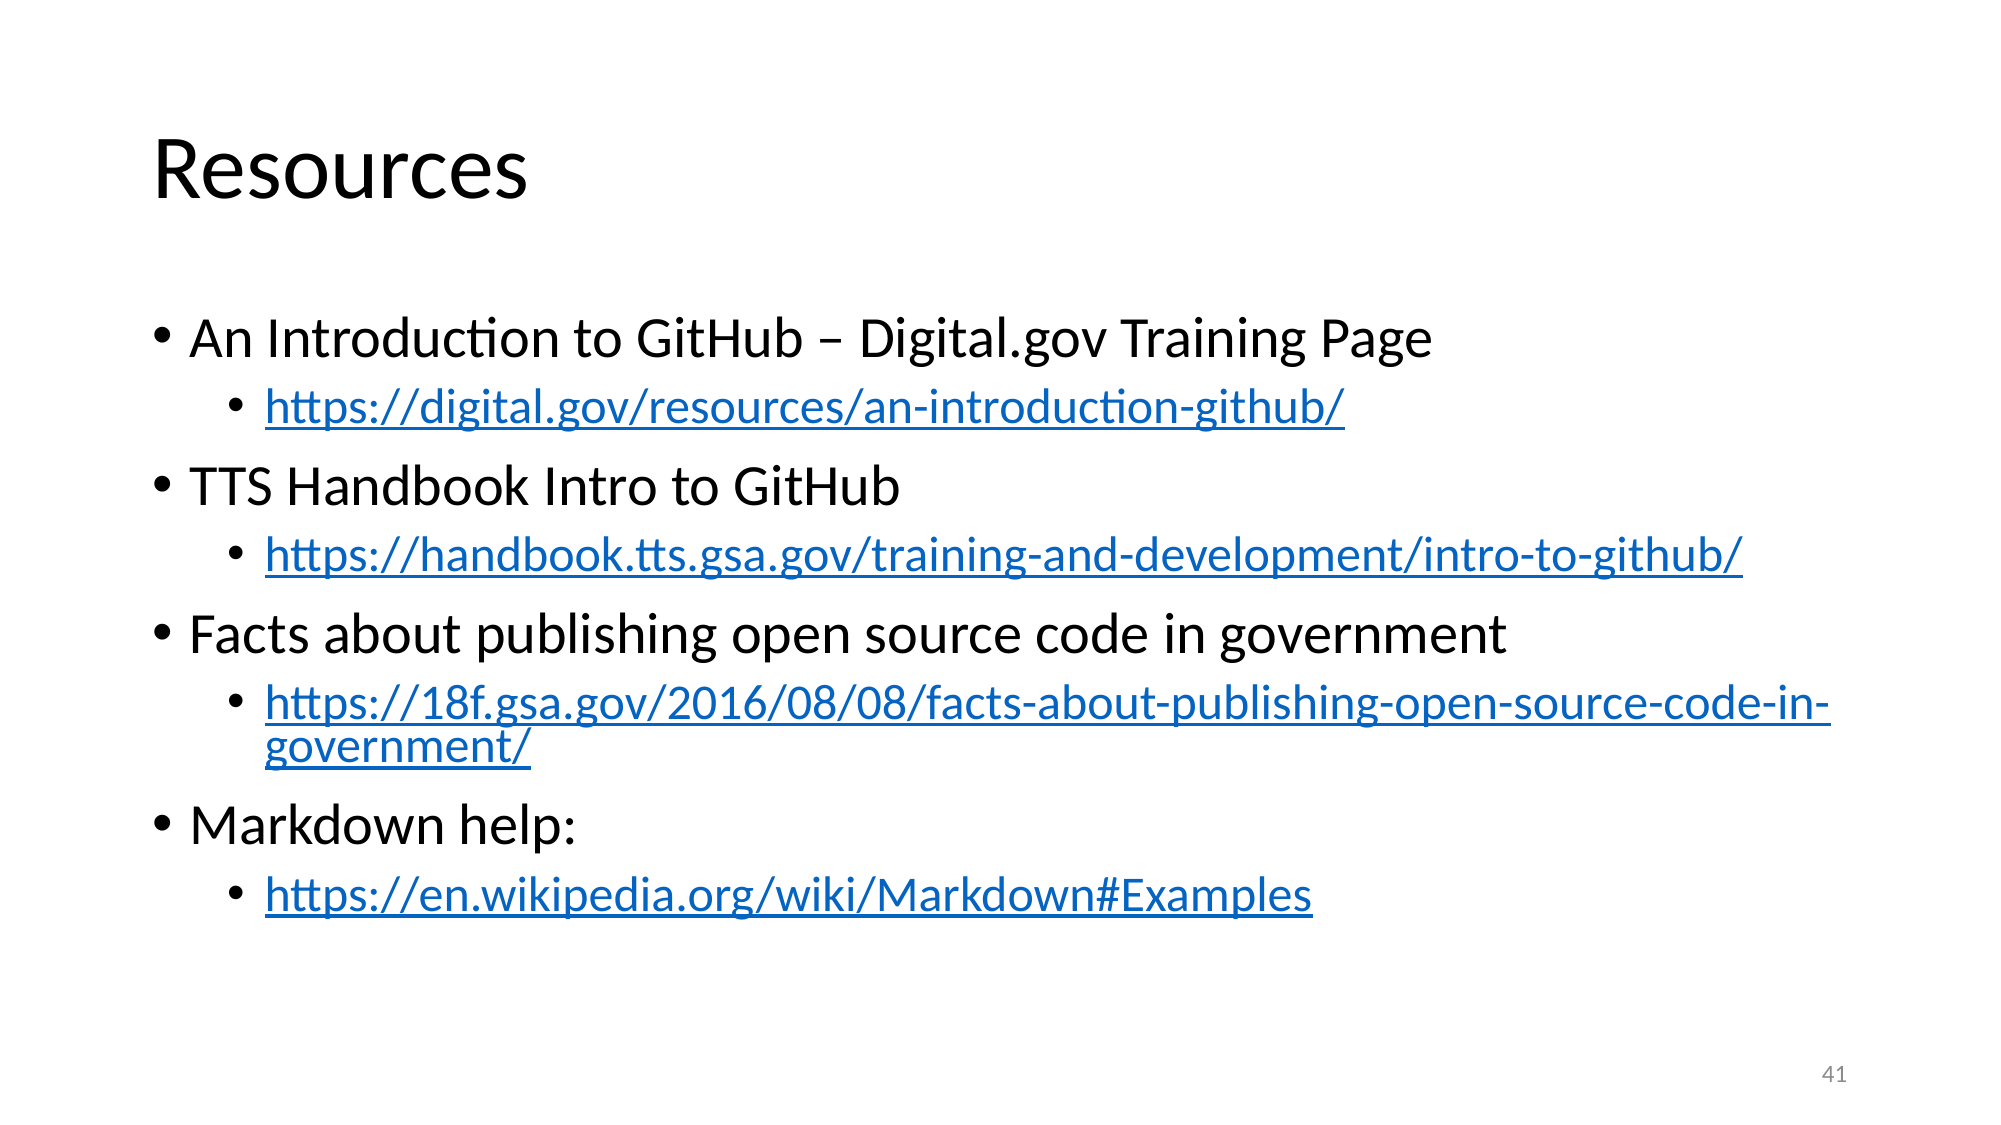

Resources
An Introduction to GitHub – Digital.gov Training Page
https://digital.gov/resources/an-introduction-github/
TTS Handbook Intro to GitHub
https://handbook.tts.gsa.gov/training-and-development/intro-to-github/
Facts about publishing open source code in government
https://18f.gsa.gov/2016/08/08/facts-about-publishing-open-source-code-in-government/
Markdown help:
https://en.wikipedia.org/wiki/Markdown#Examples

41